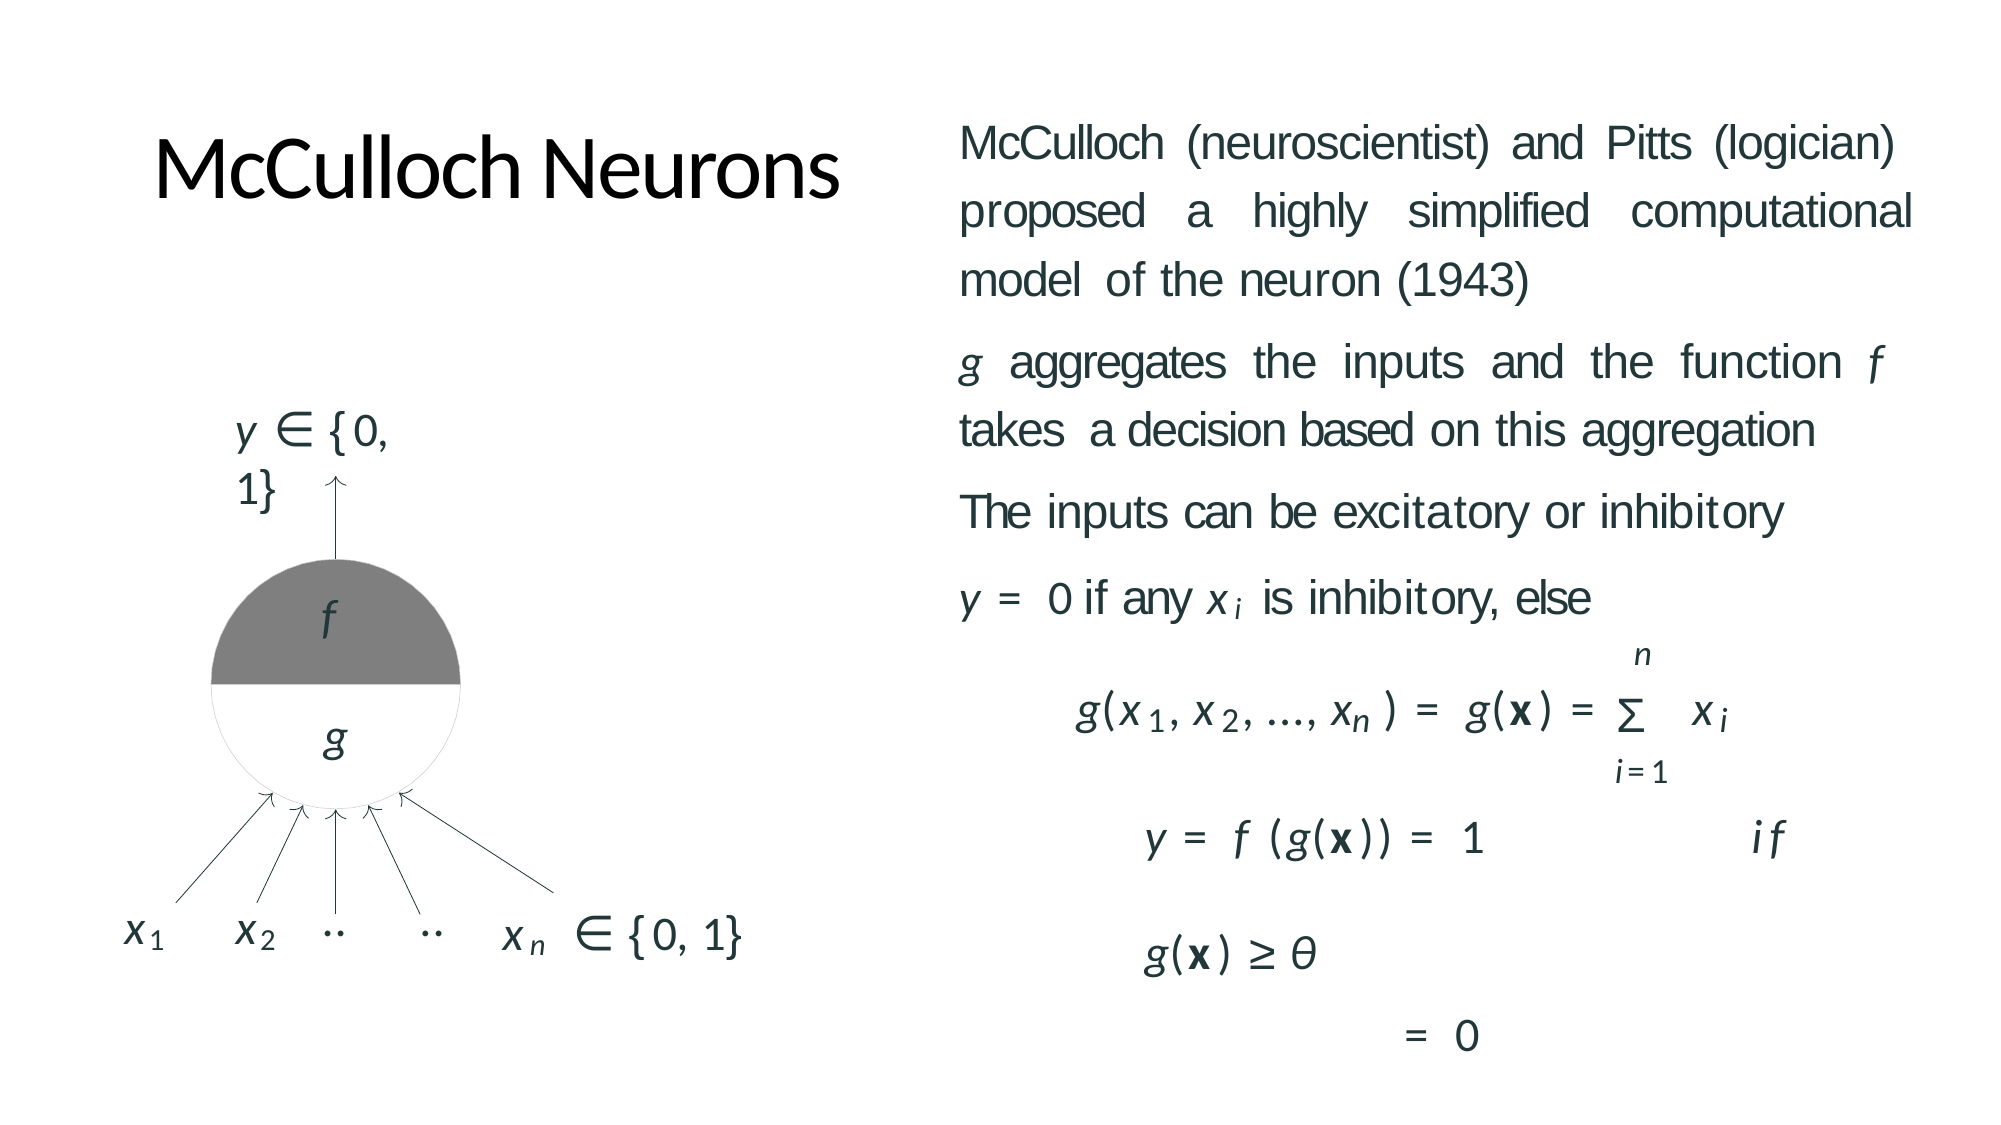

# McCulloch Neurons
McCulloch (neuroscientist) and Pitts (logician)  proposed a highly simplified computational model  of the neuron (1943)
g aggregates the inputs and the function f  takes  a decision based on this aggregation
The inputs can be excitatory or inhibitory
y = 0 if any xi  is inhibitory, else

y ∈ {0, 1}

f
n
g(x  , x  , ..., x  ) = g(x) =	x
Σ
1	2	n	i
g
i=1
y = f (g(x)) = 1	if	g(x) ≥ θ
= 0	if	g(x) < θ
θ is called the thresholding parameter
This is called Thresholding Logic
..	..
x1	x2
xn  ∈ {0, 1}